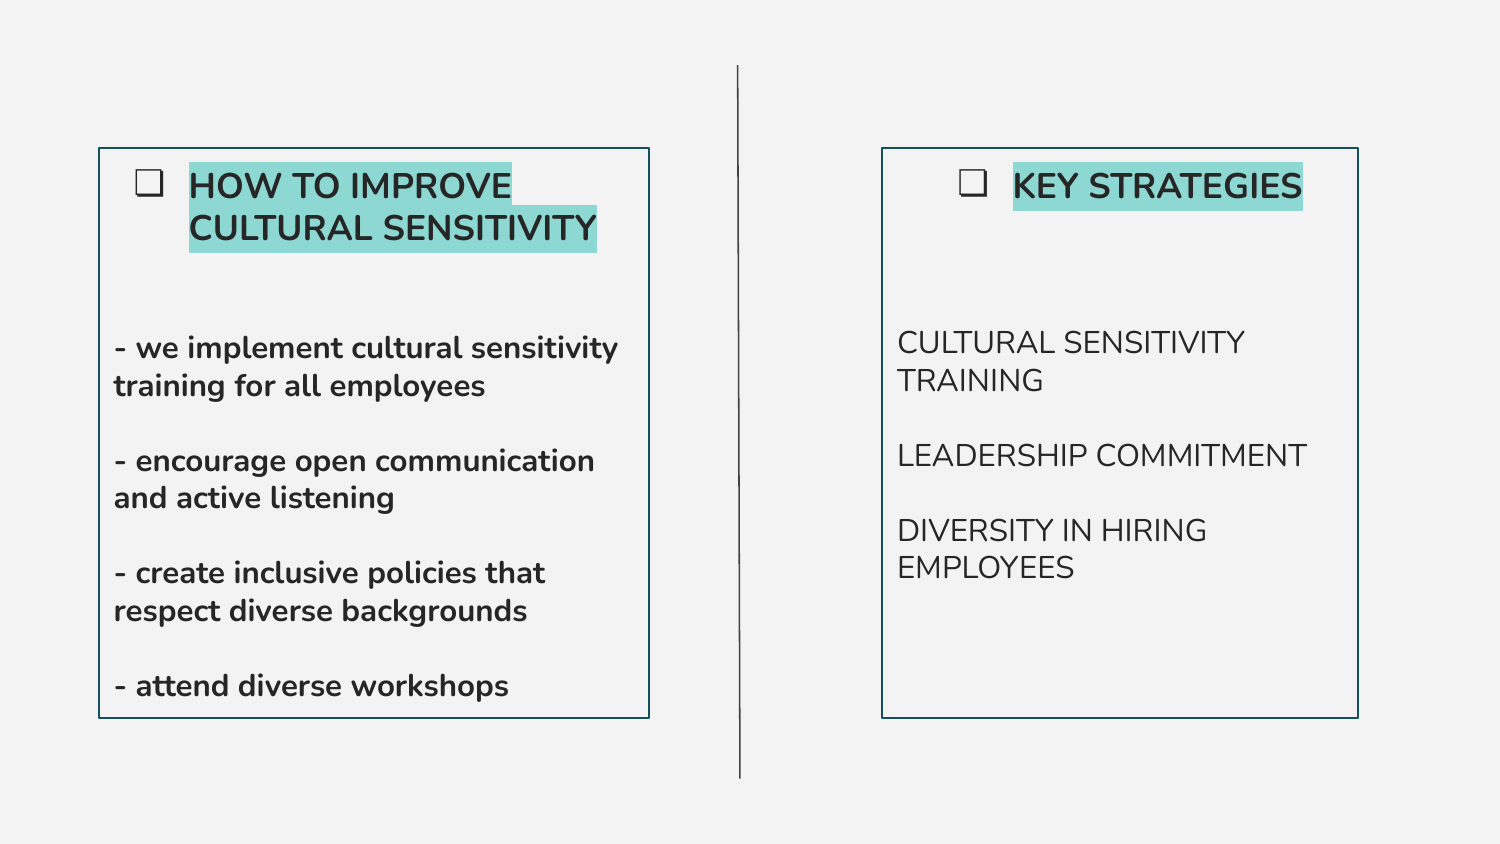

HOW TO IMPROVE CULTURAL SENSITIVITY

- we implement cultural sensitivity training for all employees

- encourage open communication and active listening

- create inclusive policies that respect diverse backgrounds

- attend diverse workshops
KEY STRATEGIES

CULTURAL SENSITIVITY TRAINING

LEADERSHIP COMMITMENT

DIVERSITY IN HIRING EMPLOYEES